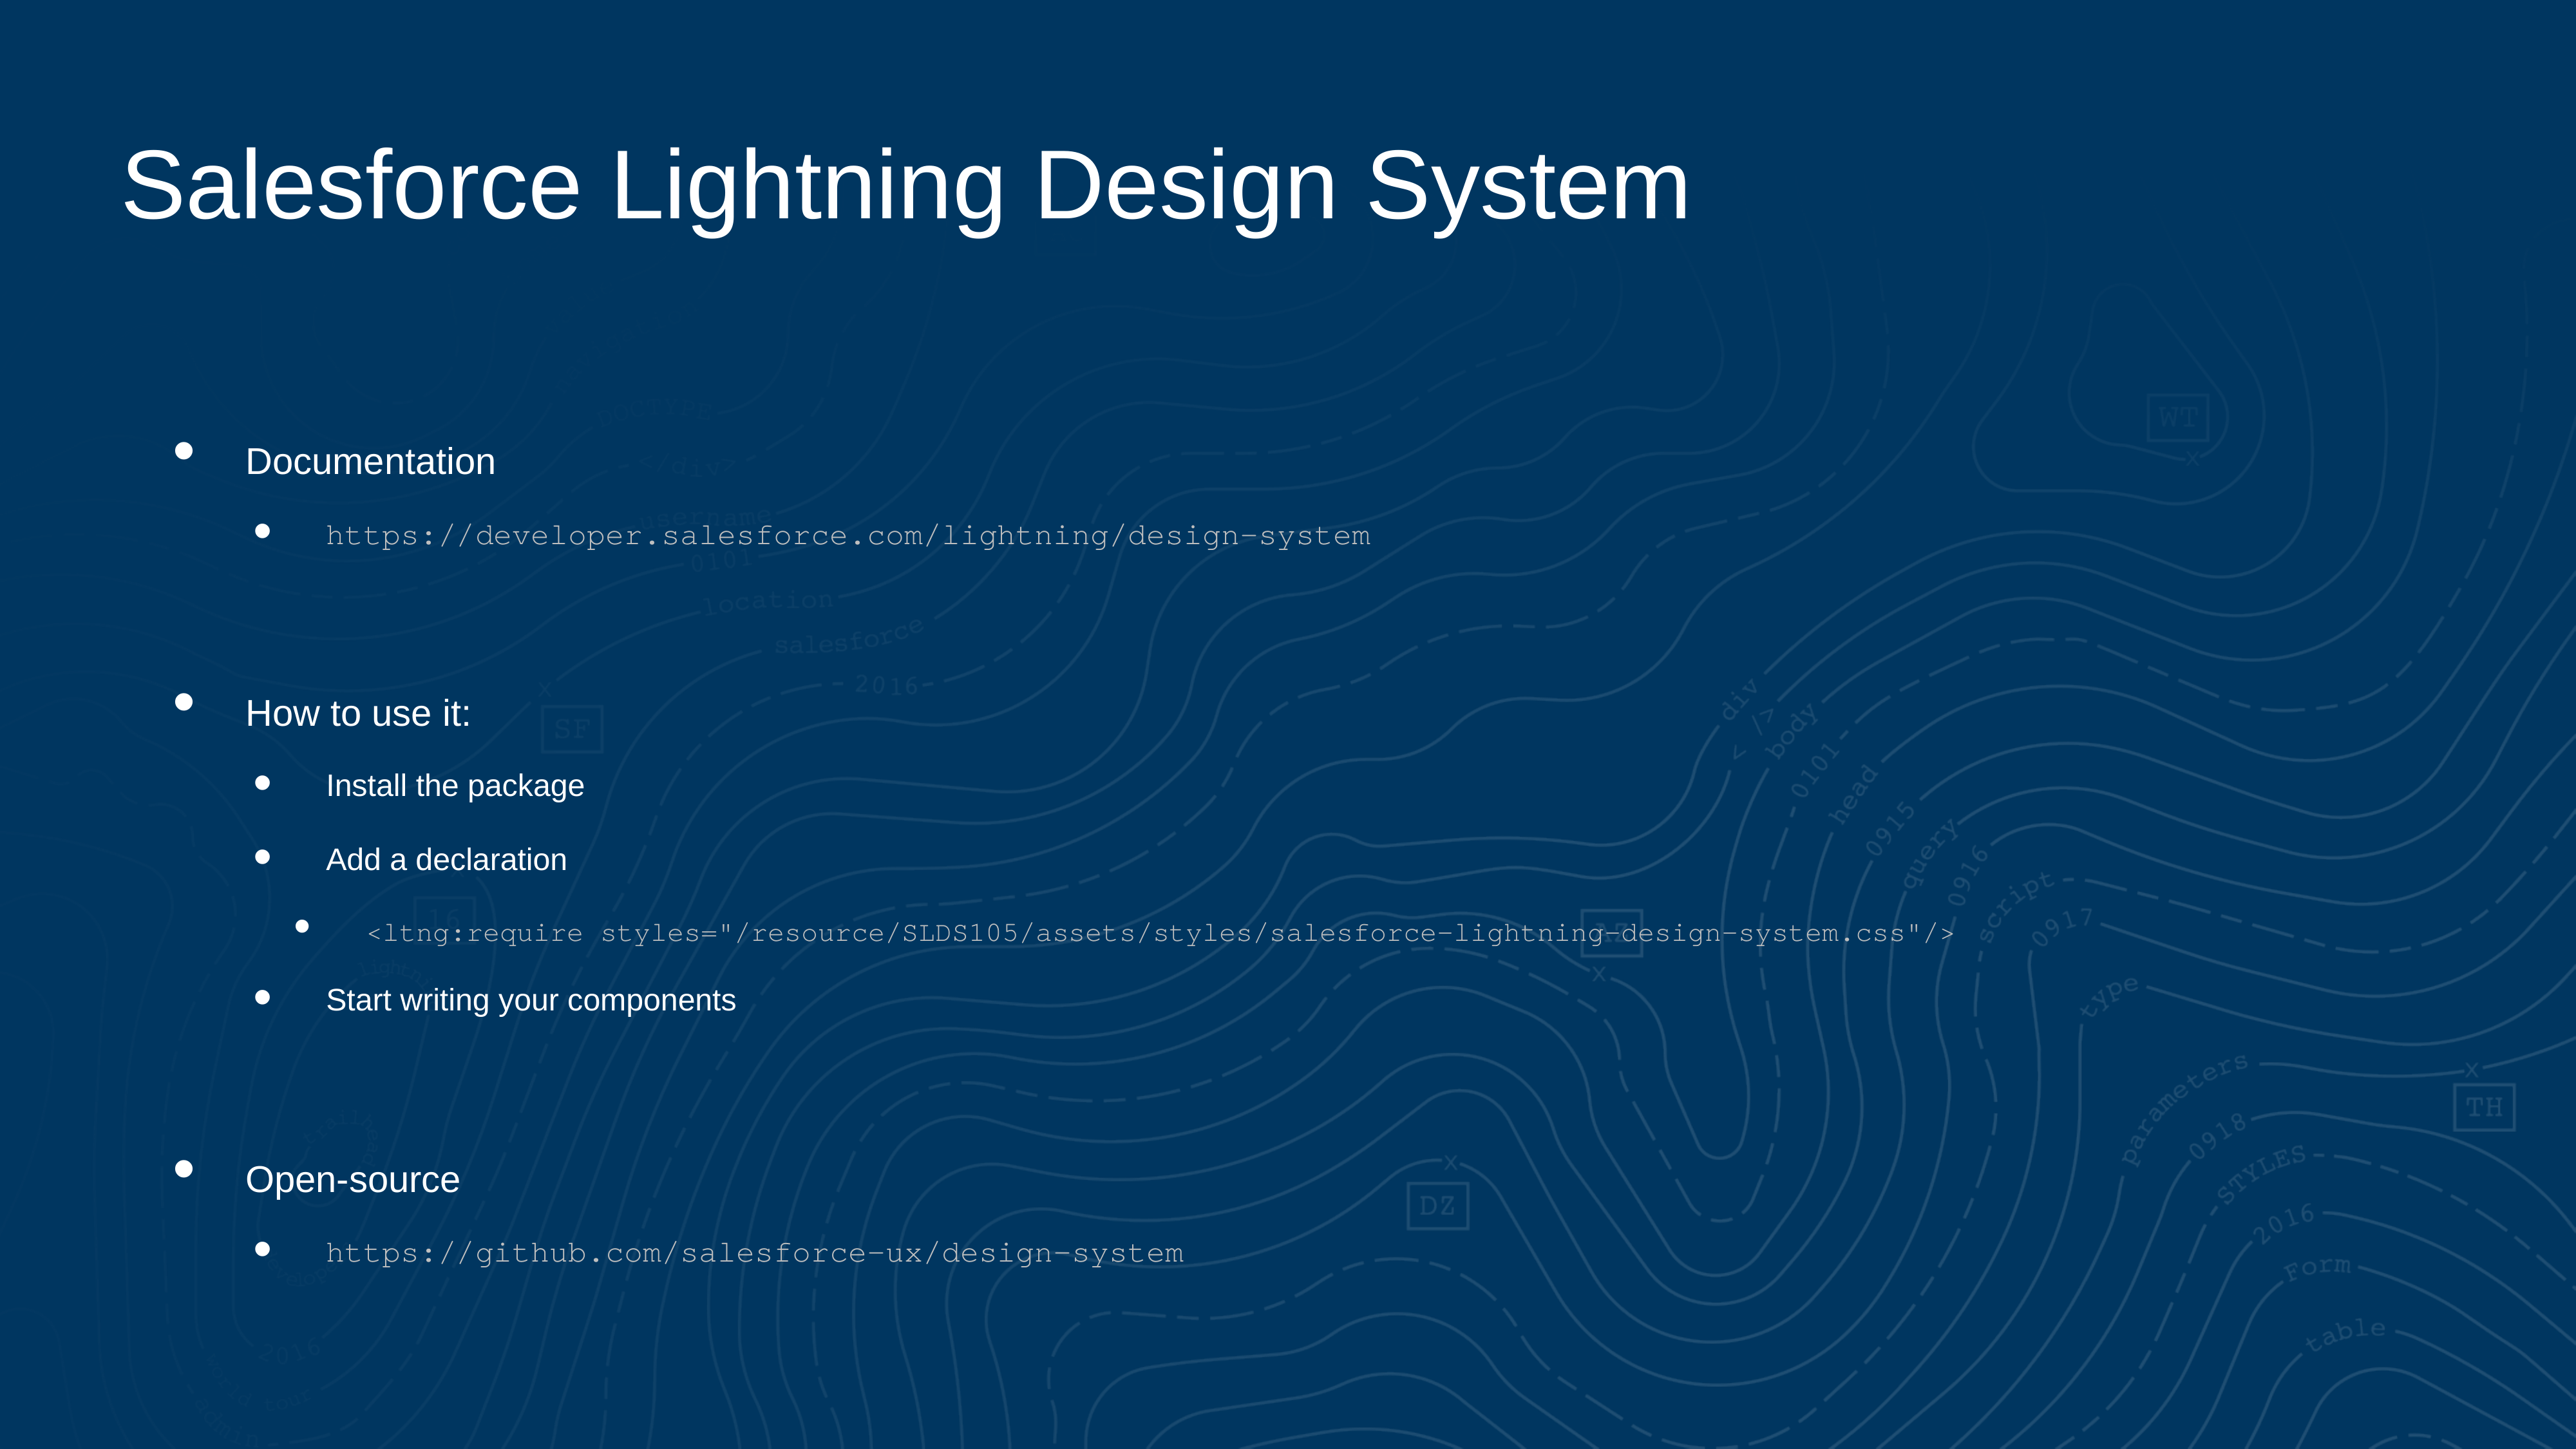

# Salesforce Lightning Design System
Documentation
https://developer.salesforce.com/lightning/design-system

How to use it:
Install the package
Add a declaration
<ltng:require styles="/resource/SLDS105/assets/styles/salesforce-lightning-design-system.css"/>
Start writing your components

Open-source
https://github.com/salesforce-ux/design-system